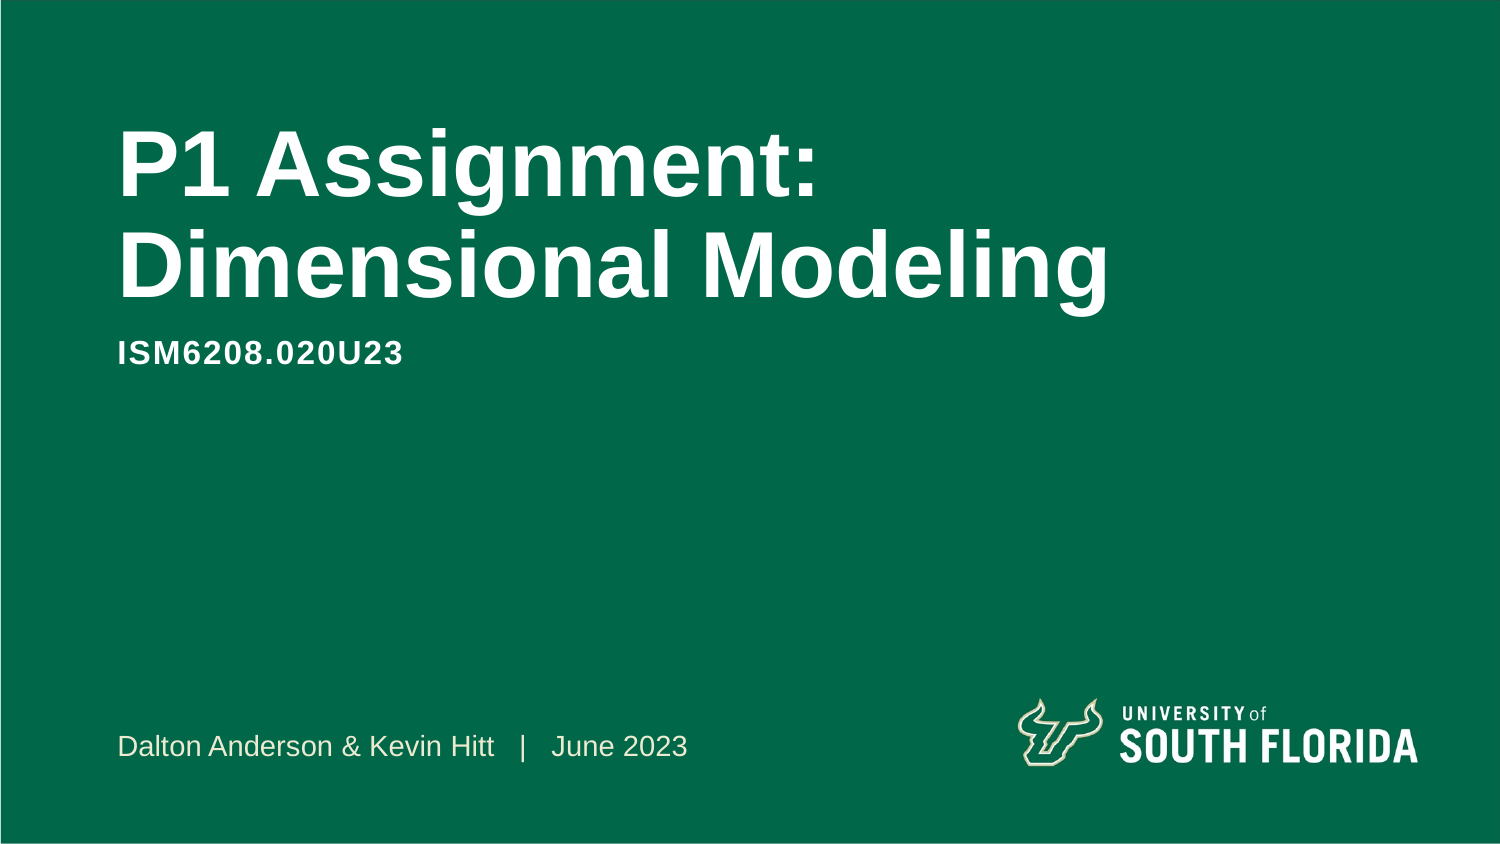

# P1 Assignment: Dimensional Modeling
ISM6208.020U23
Dalton Anderson & Kevin Hitt   |   June 2023